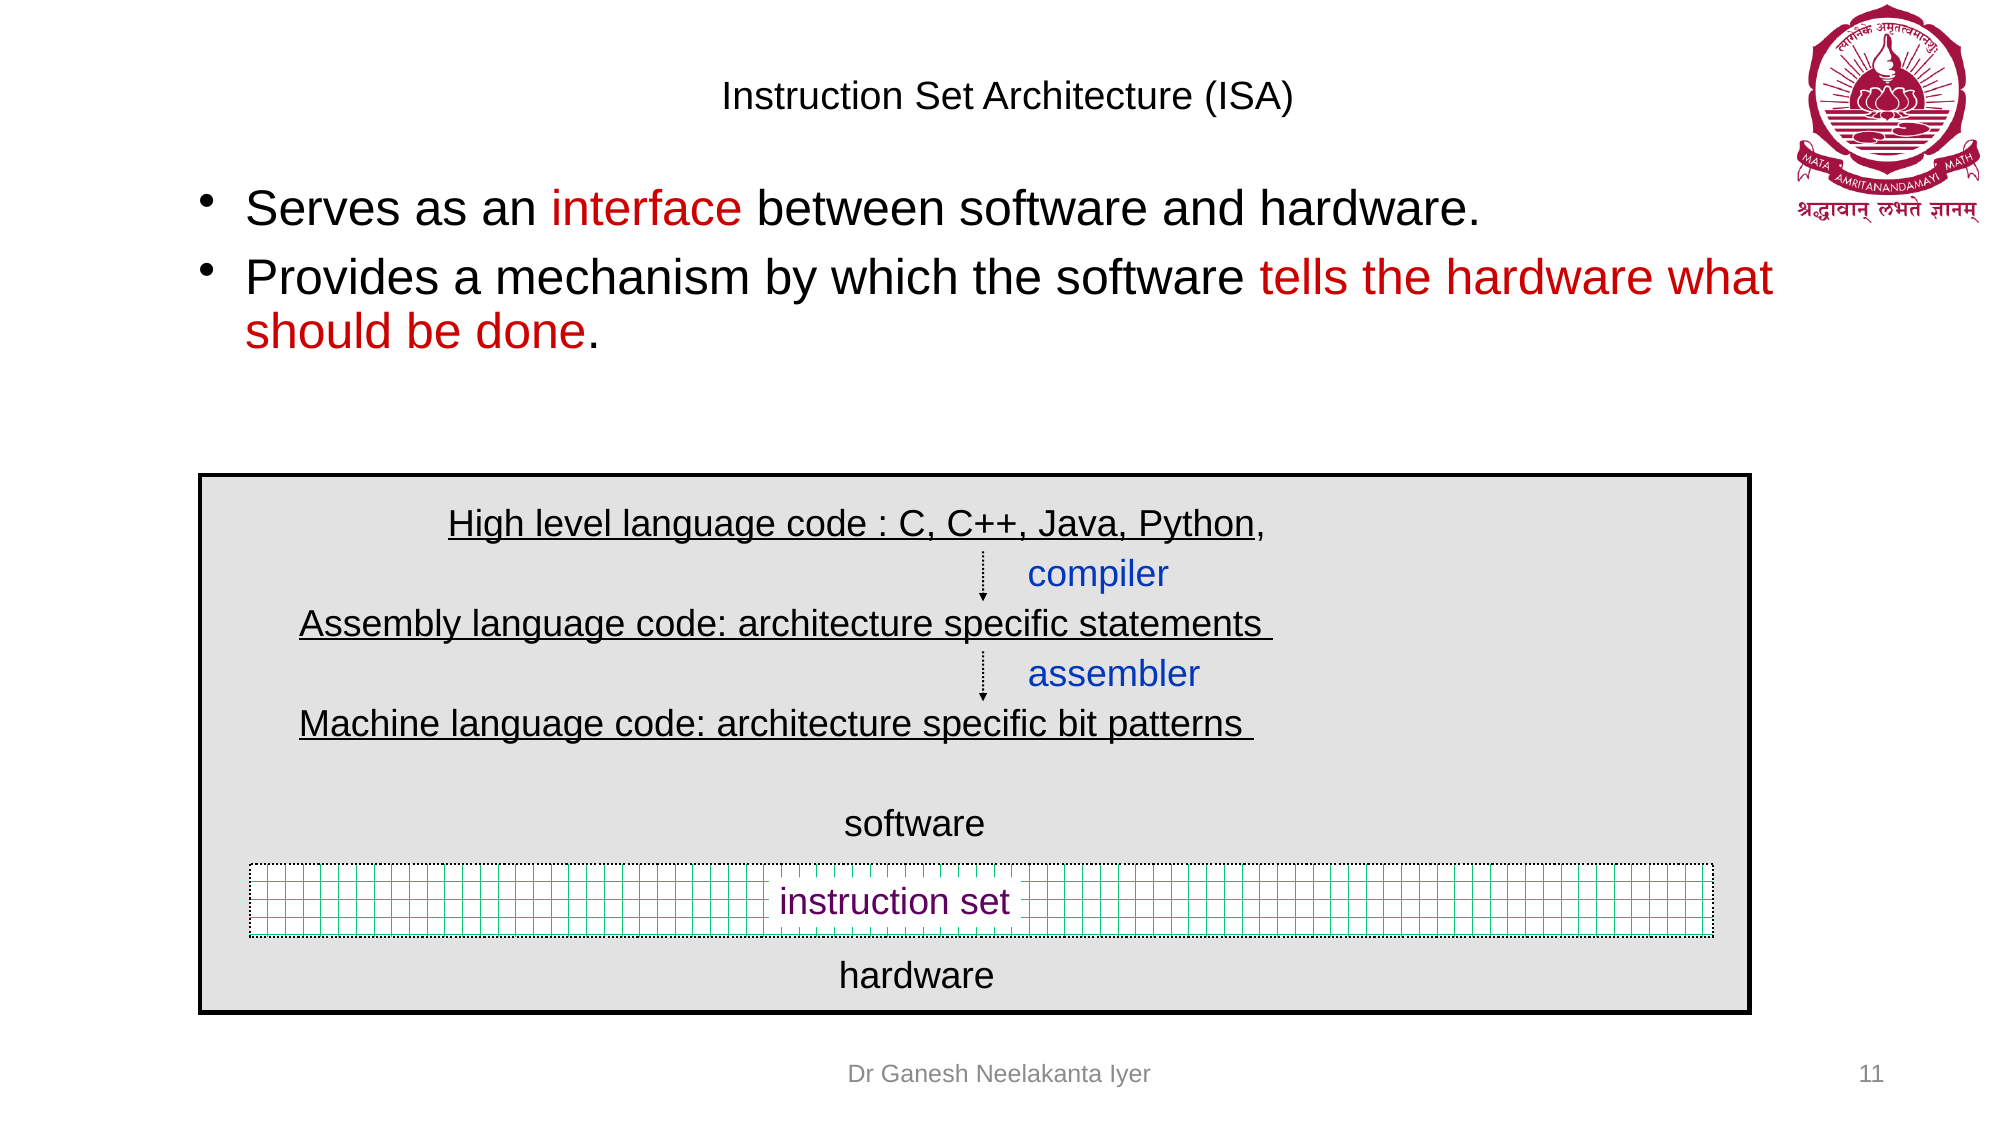

# Instruction Set Architecture (ISA)
Serves as an interface between software and hardware.
Provides a mechanism by which the software tells the hardware what should be done.

High level language code : C, C++, Java, Python,

compiler
Assembly language code: architecture specific statements

assembler
Machine language code: architecture specific bit patterns
software

instruction set
hardware
Dr Ganesh Neelakanta Iyer
11